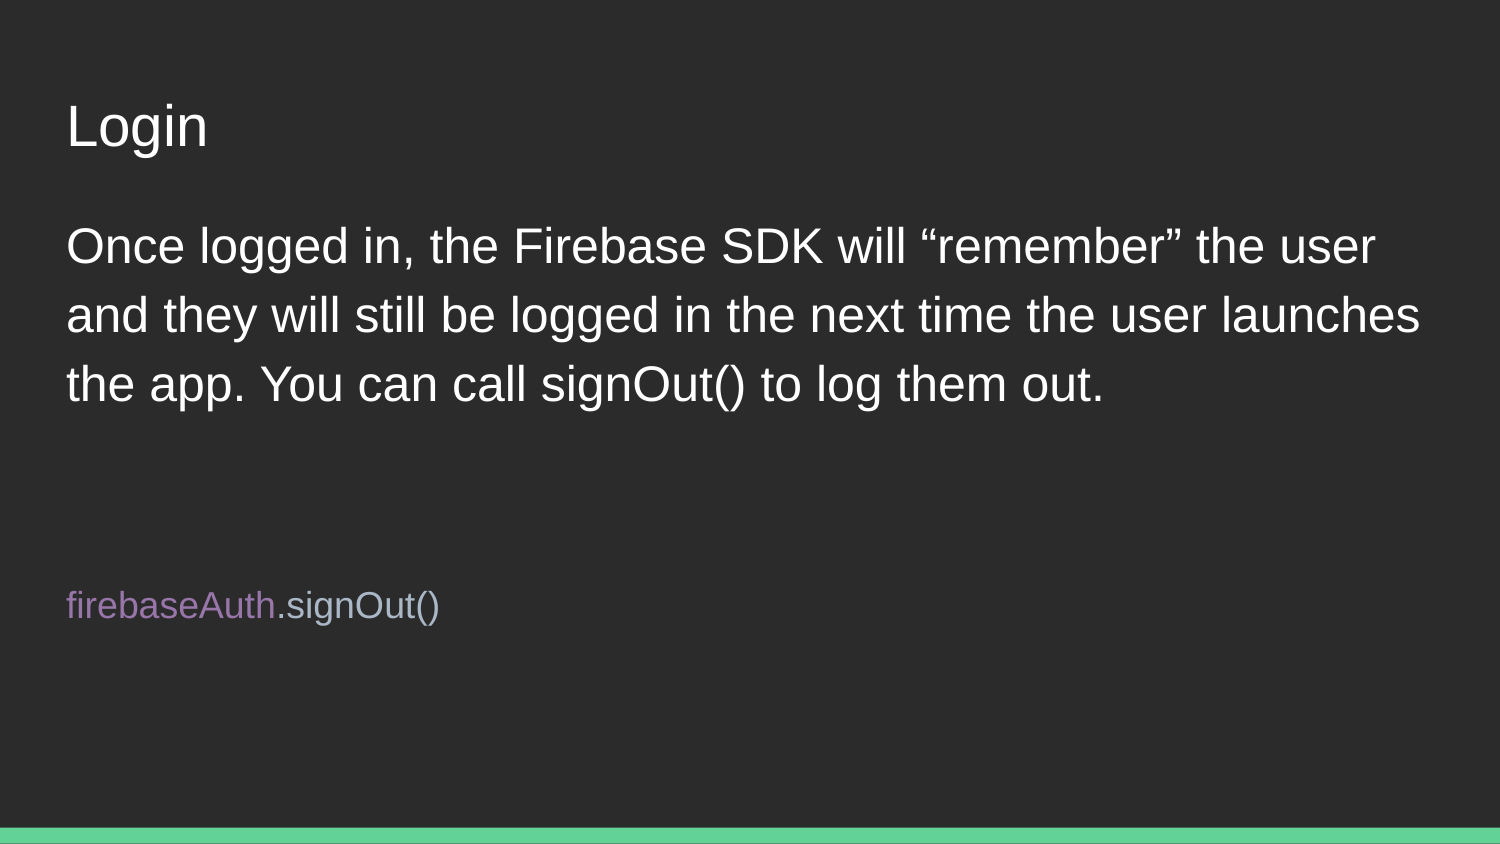

# Login
Once logged in, the Firebase SDK will “remember” the user and they will still be logged in the next time the user launches the app. You can call signOut() to log them out.

firebaseAuth.signOut()